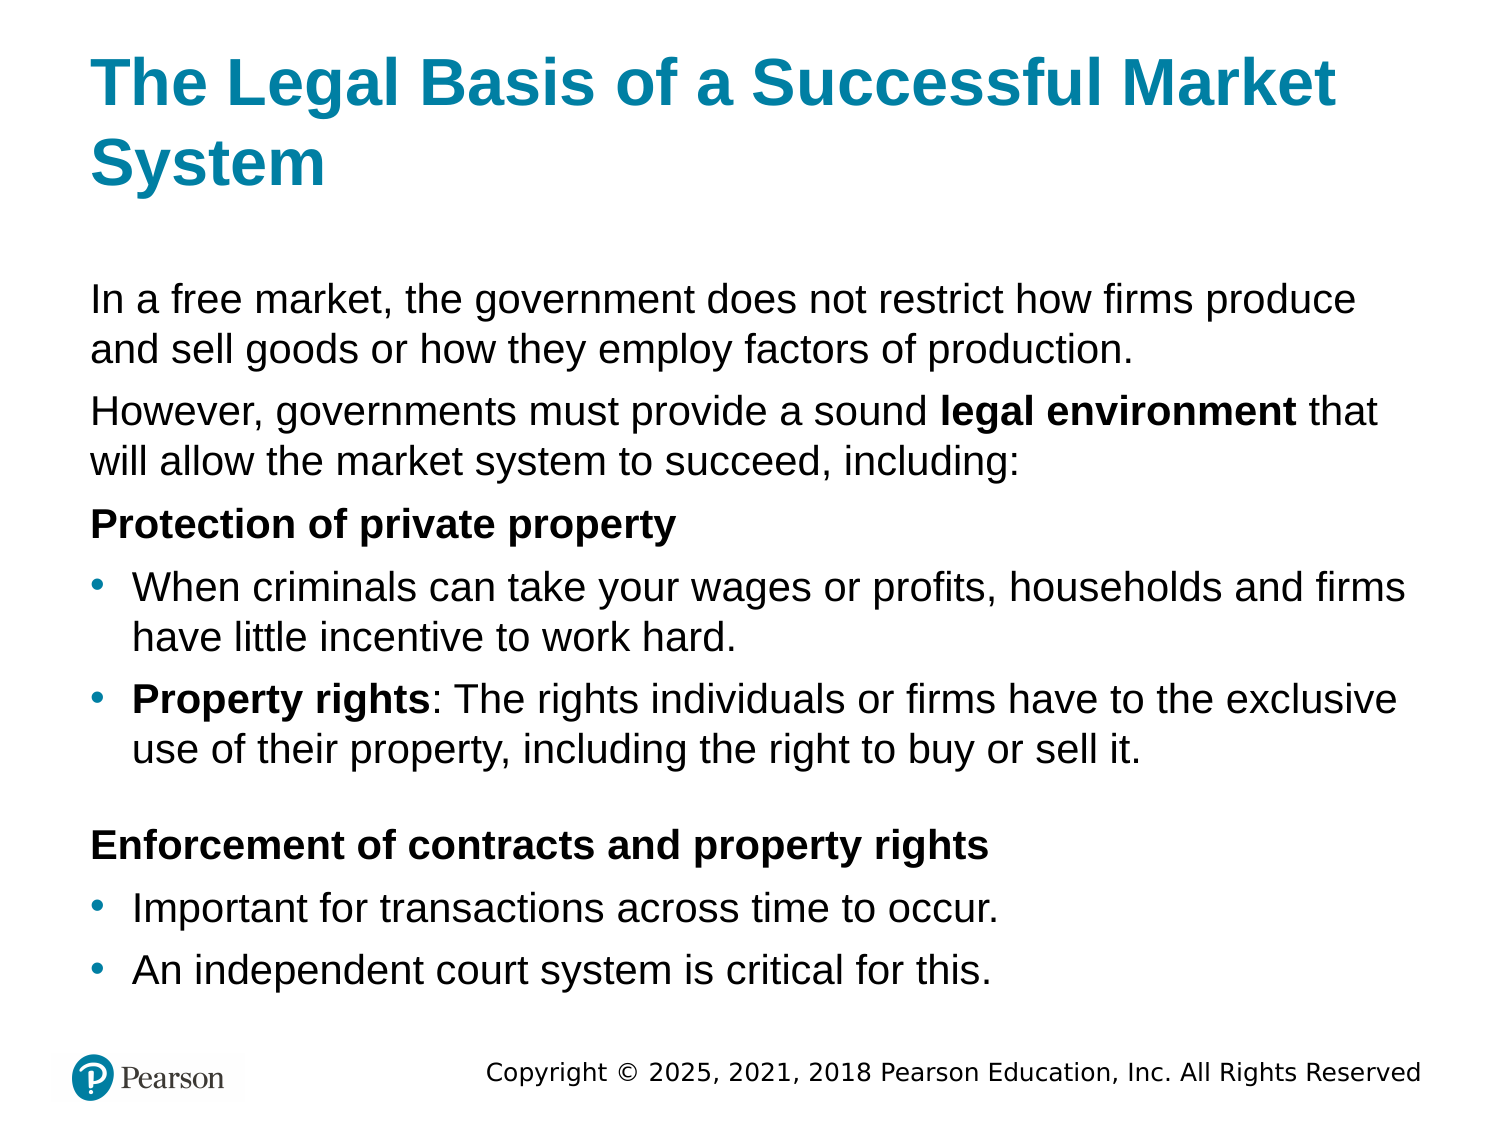

# The Legal Basis of a Successful Market System
In a free market, the government does not restrict how firms produce and sell goods or how they employ factors of production.
However, governments must provide a sound legal environment that will allow the market system to succeed, including:
Protection of private property
When criminals can take your wages or profits, households and firms have little incentive to work hard.
Property rights: The rights individuals or firms have to the exclusive use of their property, including the right to buy or sell it.
Enforcement of contracts and property rights
Important for transactions across time to occur.
An independent court system is critical for this.